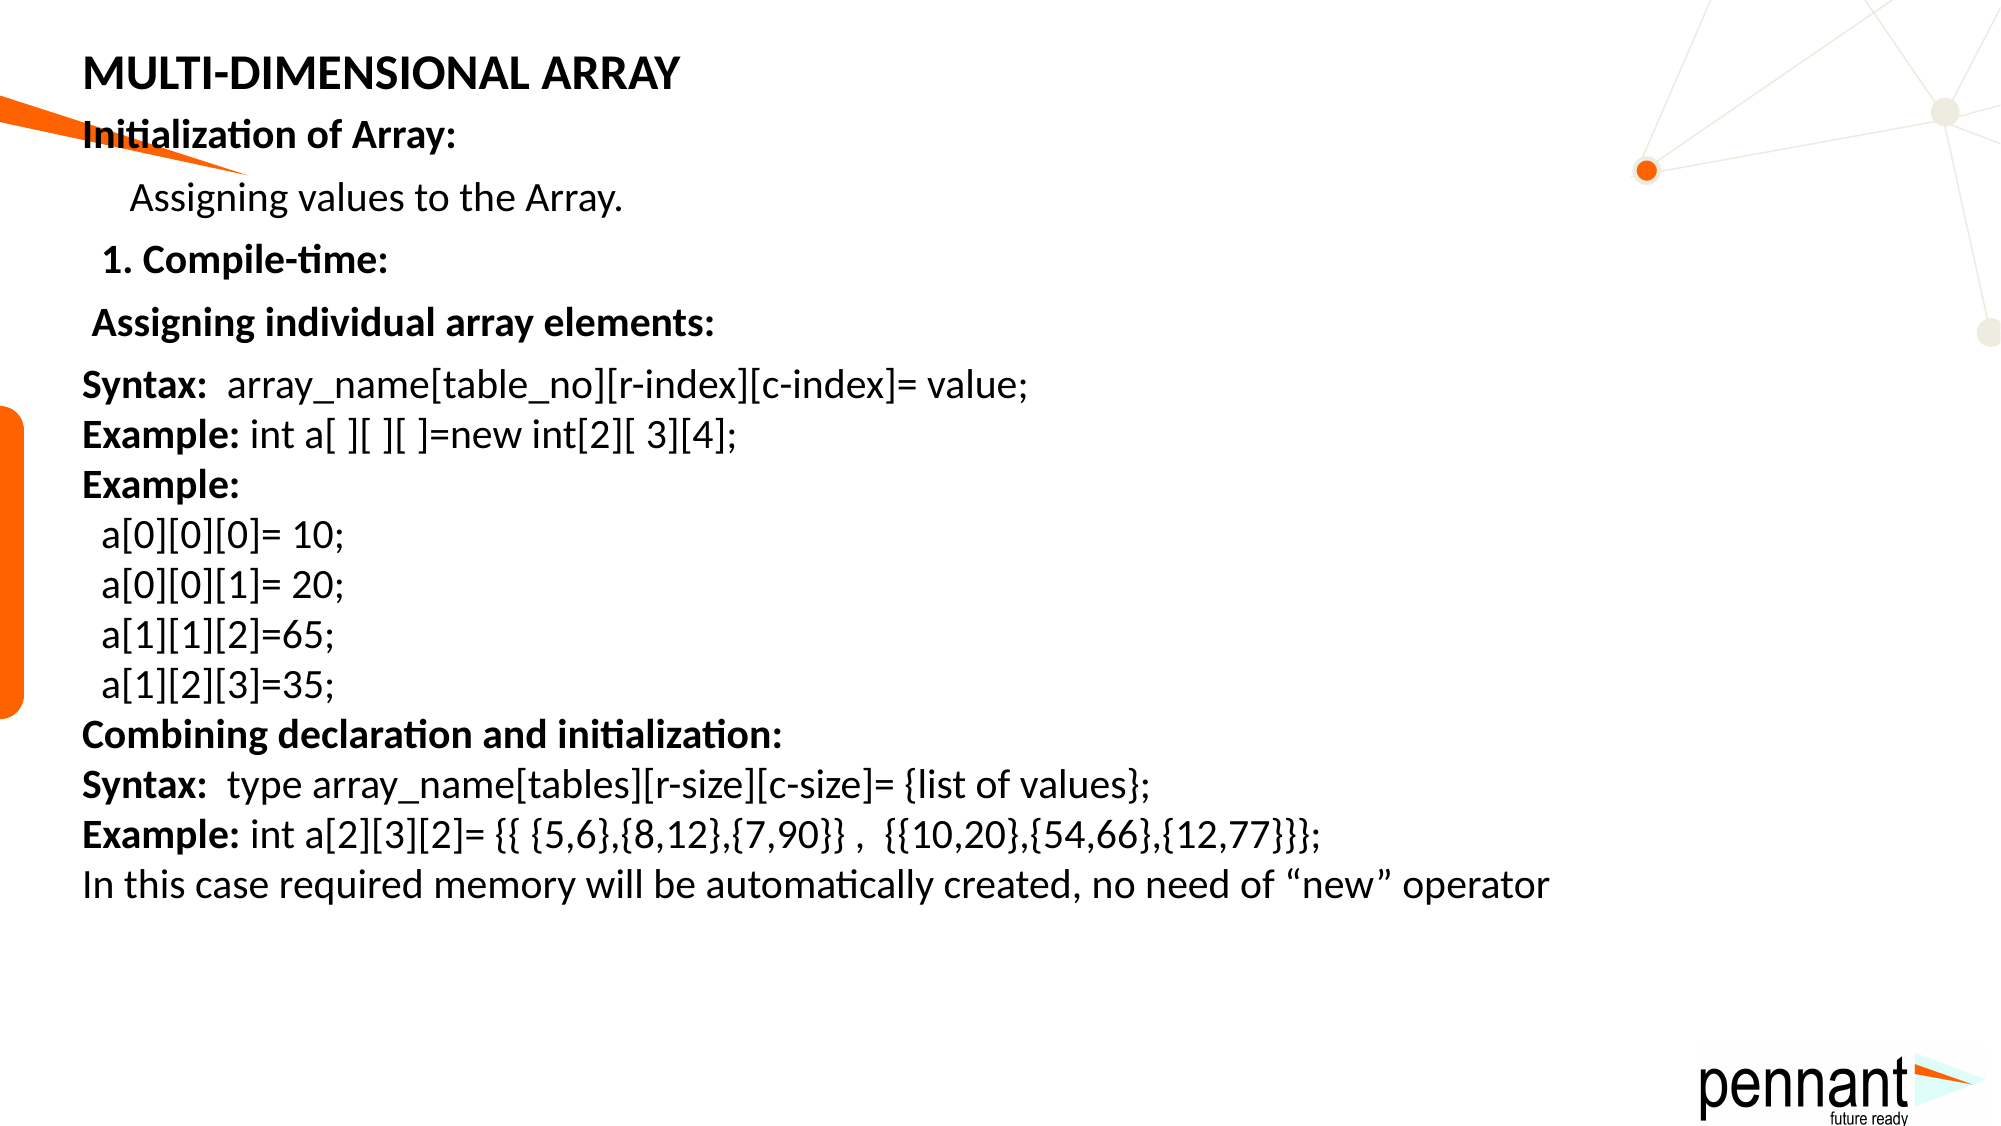

# MULTI-DIMENSIONAL ARRAY
Initialization of Array:
     Assigning values to the Array.
  1. Compile-time:
 Assigning individual array elements:
Syntax:  array_name[table_no][r-index][c-index]= value;
Example: int a[ ][ ][ ]=new int[2][ 3][4];
Example:
  a[0][0][0]= 10;
  a[0][0][1]= 20;
  a[1][1][2]=65;
  a[1][2][3]=35;
Combining declaration and initialization:
Syntax:  type array_name[tables][r-size][c-size]= {list of values};
Example: int a[2][3][2]= {{ {5,6},{8,12},{7,90}} ,  {{10,20},{54,66},{12,77}}};
In this case required memory will be automatically created, no need of “new” operator